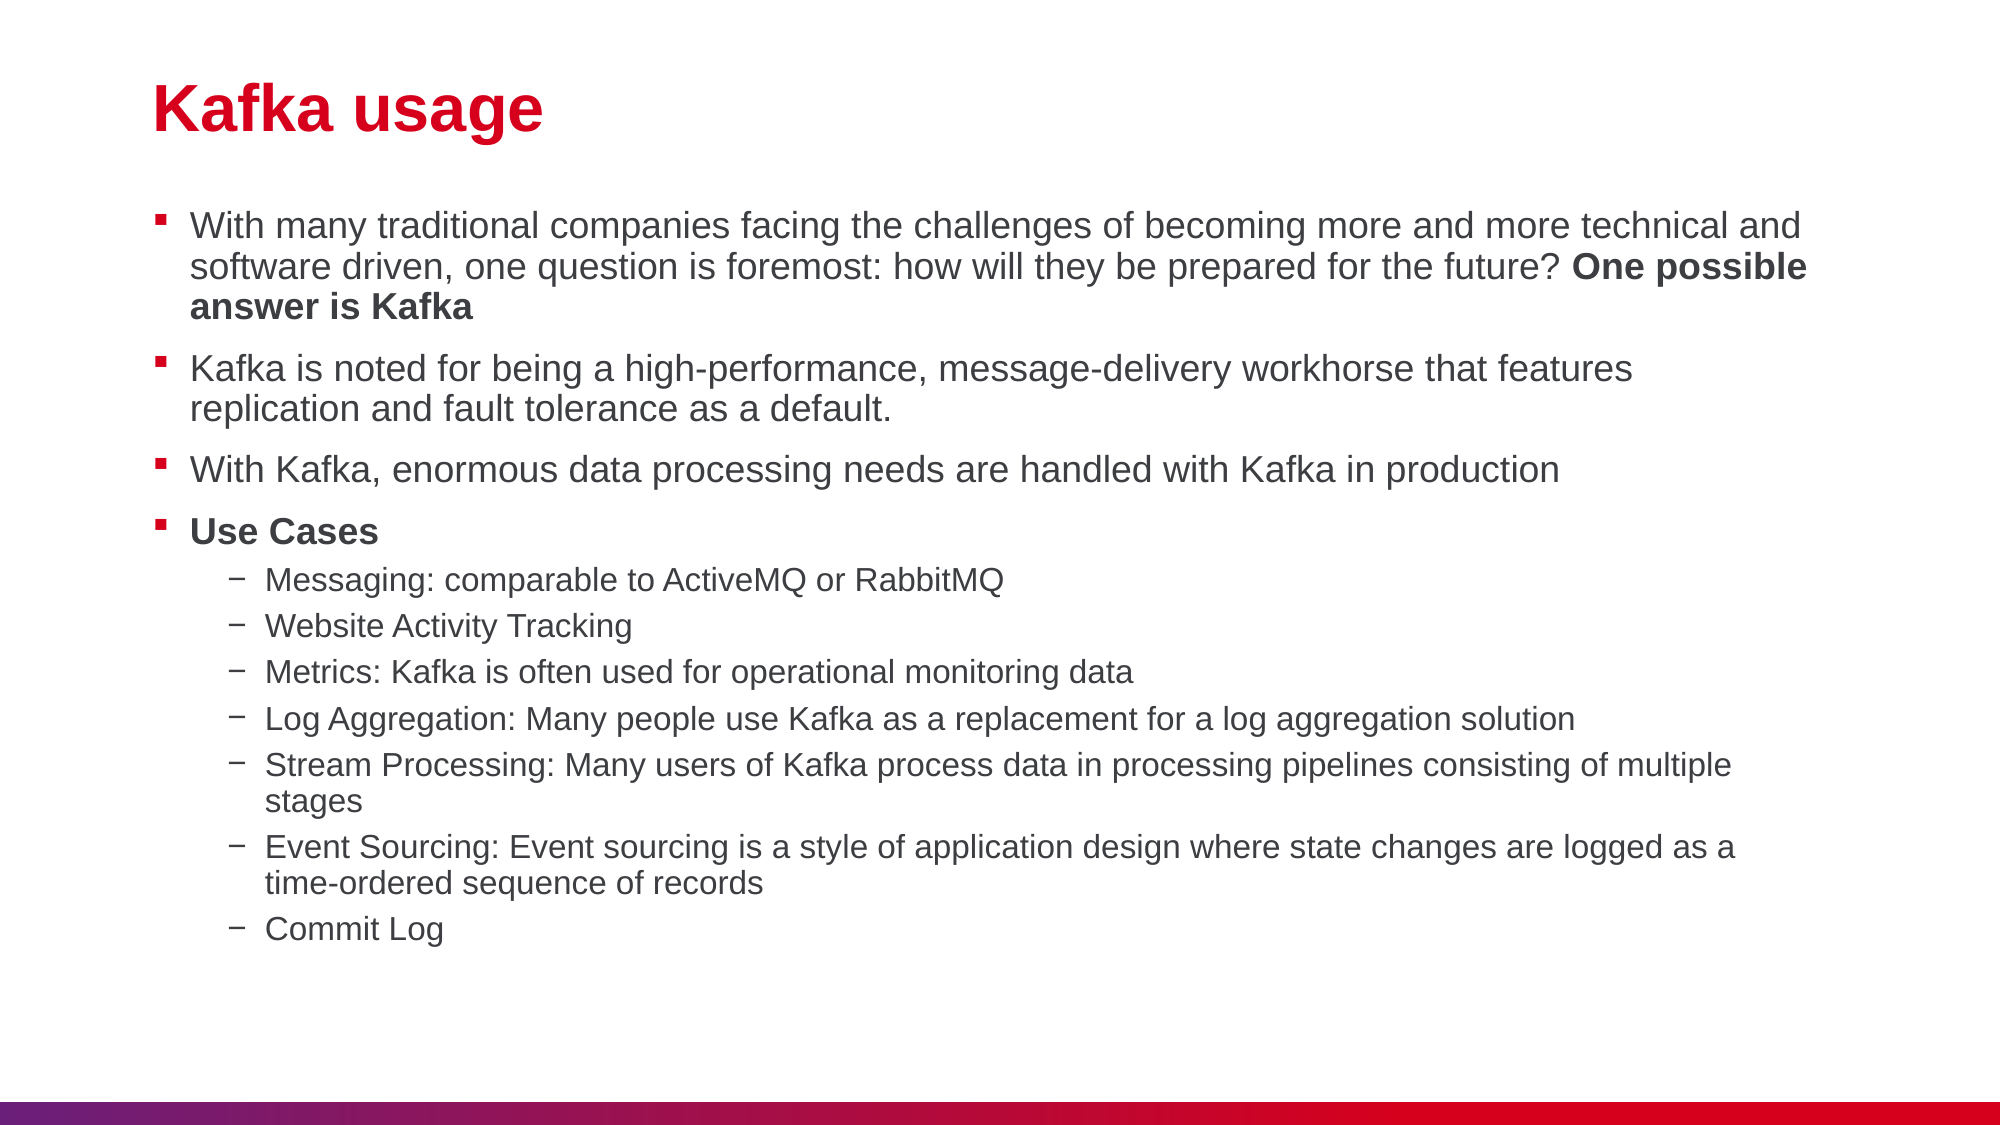

# Kafka usage
With many traditional companies facing the challenges of becoming more and more technical and software driven, one question is foremost: how will they be prepared for the future? One possible answer is Kafka
Kafka is noted for being a high-performance, message-delivery workhorse that features replication and fault tolerance as a default.
With Kafka, enormous data processing needs are handled with Kafka in production
Use Cases
Messaging: comparable to ActiveMQ or RabbitMQ
Website Activity Tracking
Metrics: Kafka is often used for operational monitoring data
Log Aggregation: Many people use Kafka as a replacement for a log aggregation solution
Stream Processing: Many users of Kafka process data in processing pipelines consisting of multiple stages
Event Sourcing: Event sourcing is a style of application design where state changes are logged as a time-ordered sequence of records
Commit Log